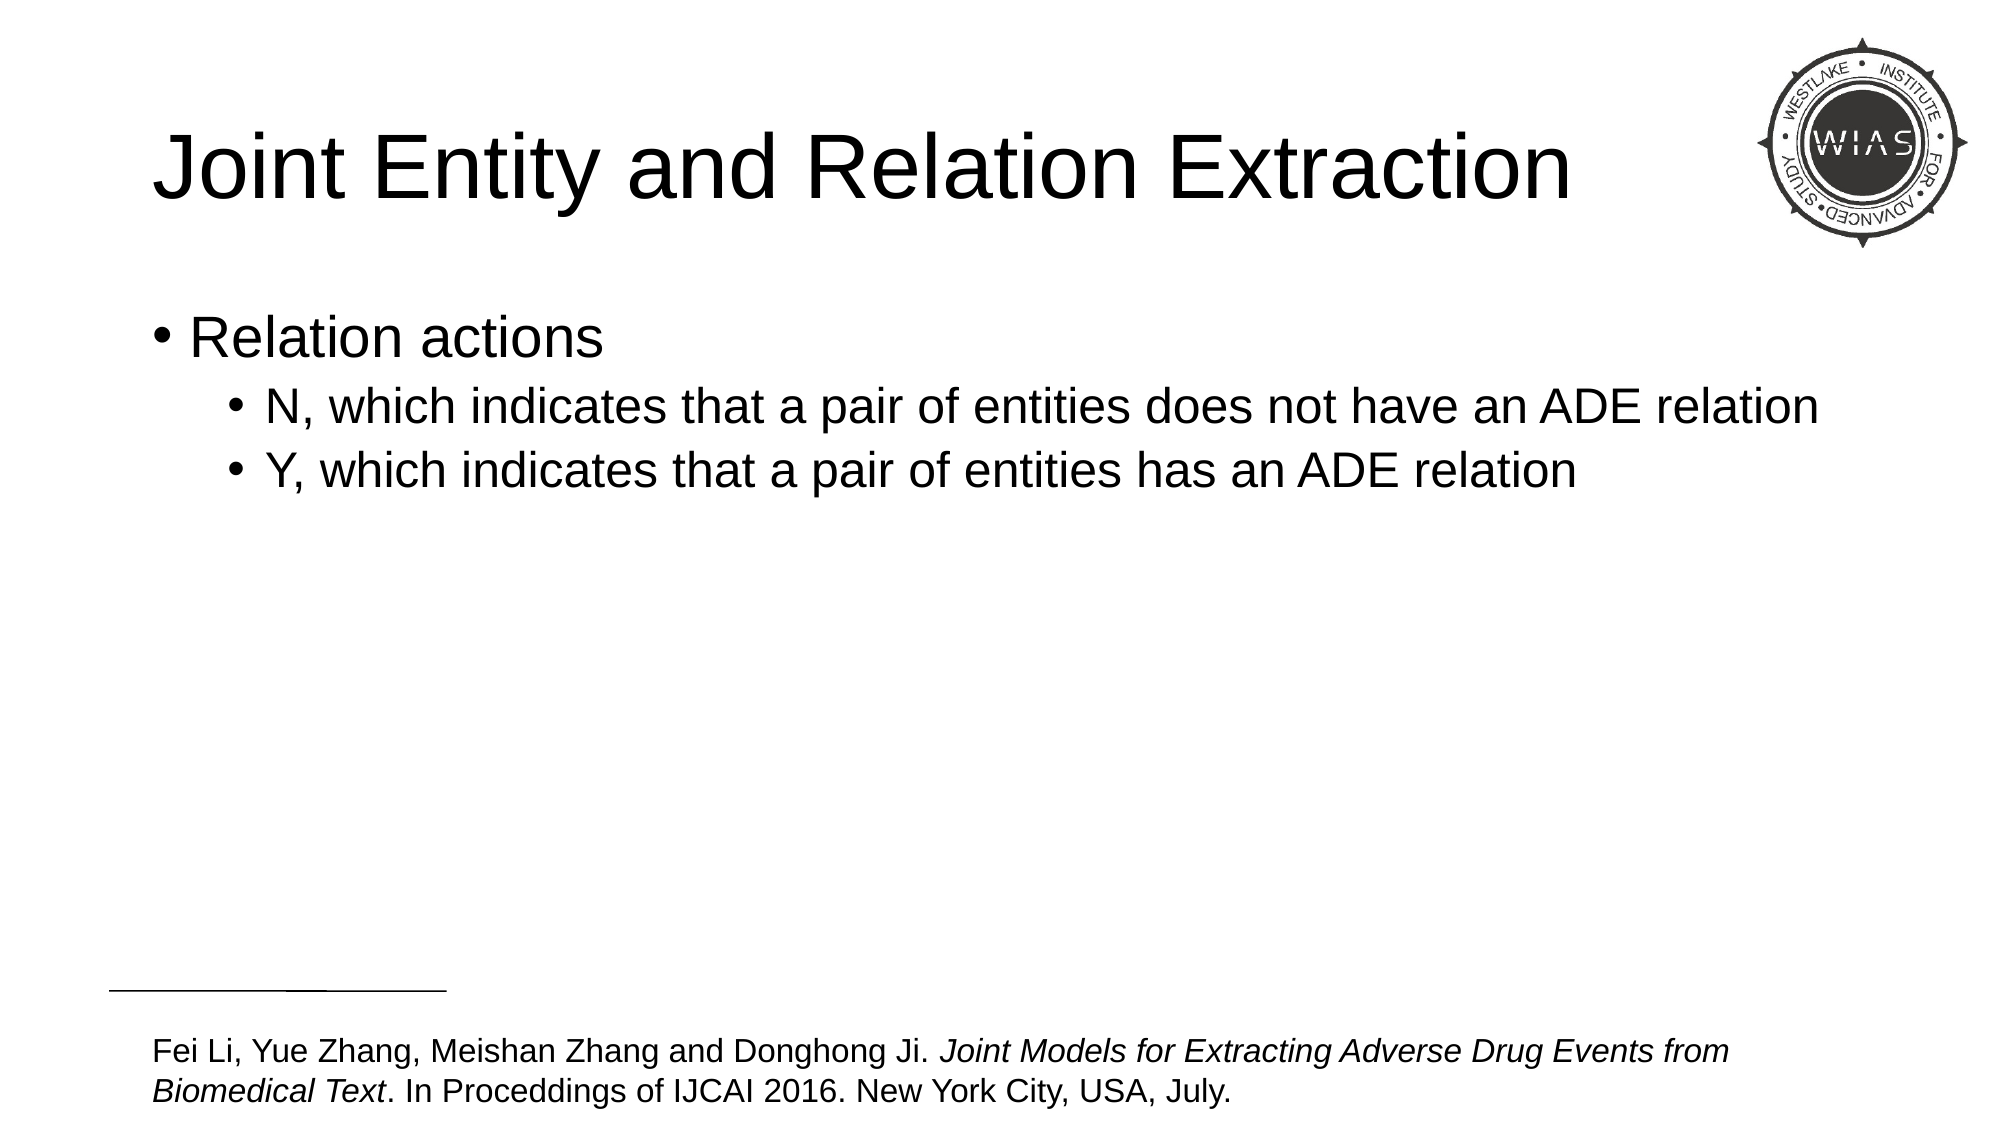

# Joint Entity and Relation Extraction
Relation actions
N, which indicates that a pair of entities does not have an ADE relation
Y, which indicates that a pair of entities has an ADE relation

Fei Li, Yue Zhang, Meishan Zhang and Donghong Ji. Joint Models for Extracting Adverse Drug Events from Biomedical Text. In Proceddings of IJCAI 2016. New York City, USA, July.